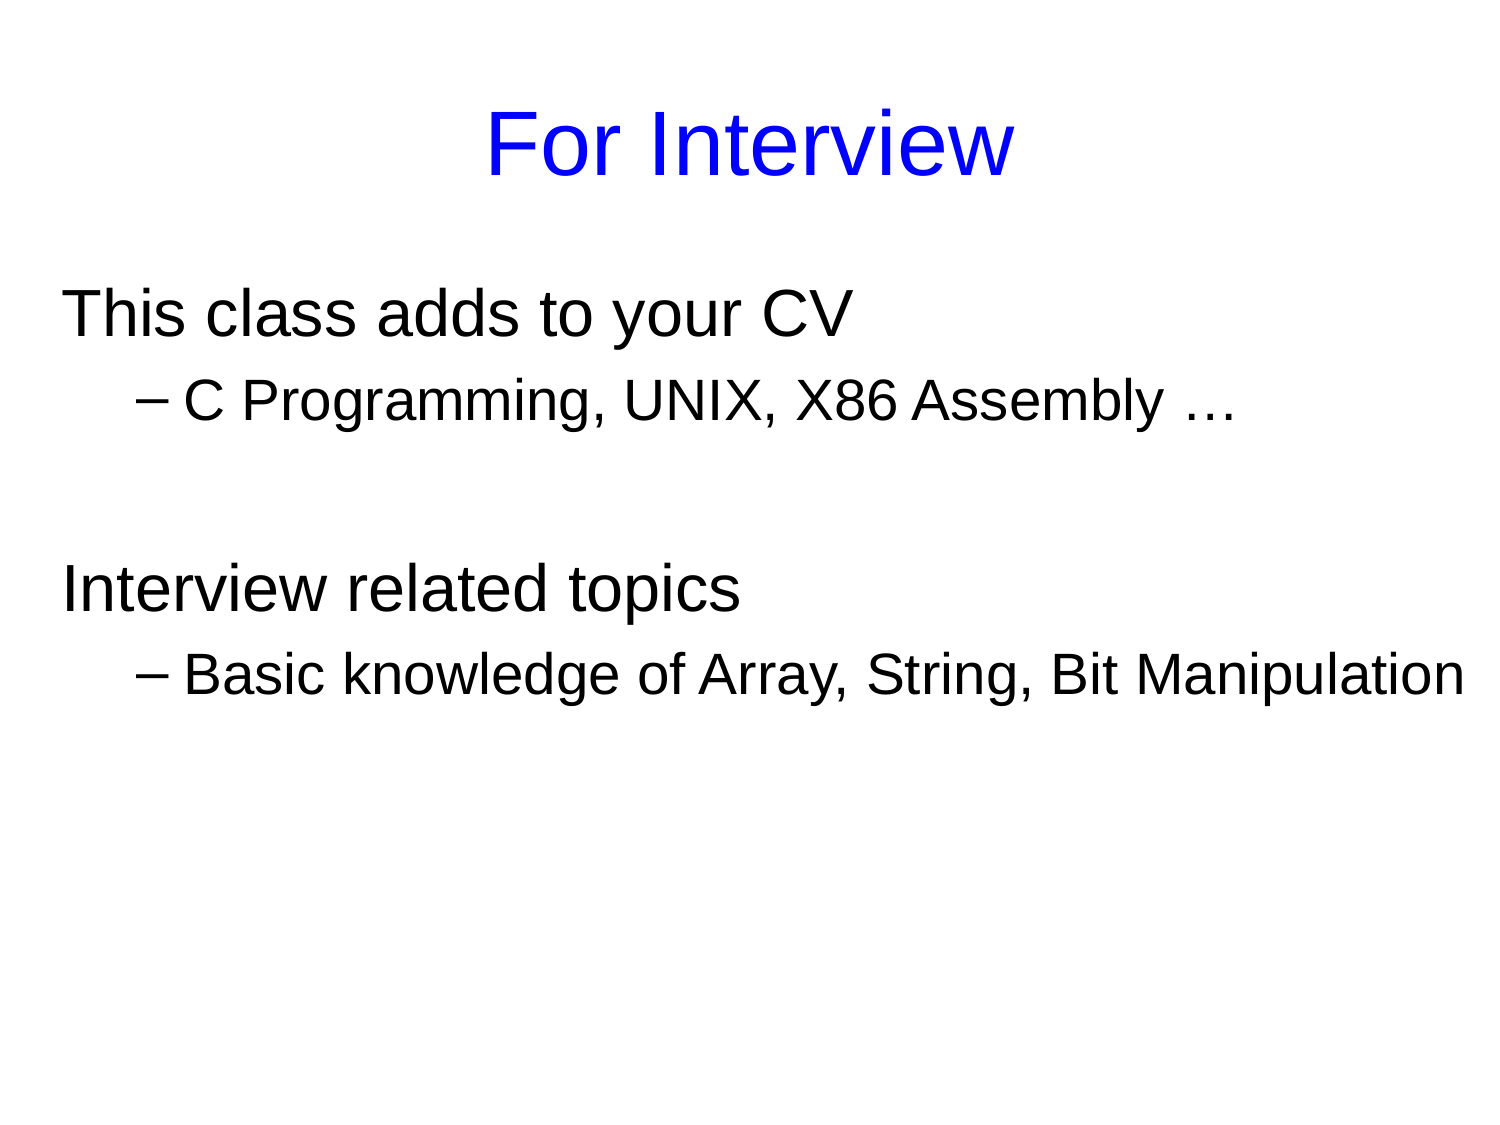

# For Interview
This class adds to your CV
C Programming, UNIX, X86 Assembly …

Interview related topics
Basic knowledge of Array, String, Bit Manipulation